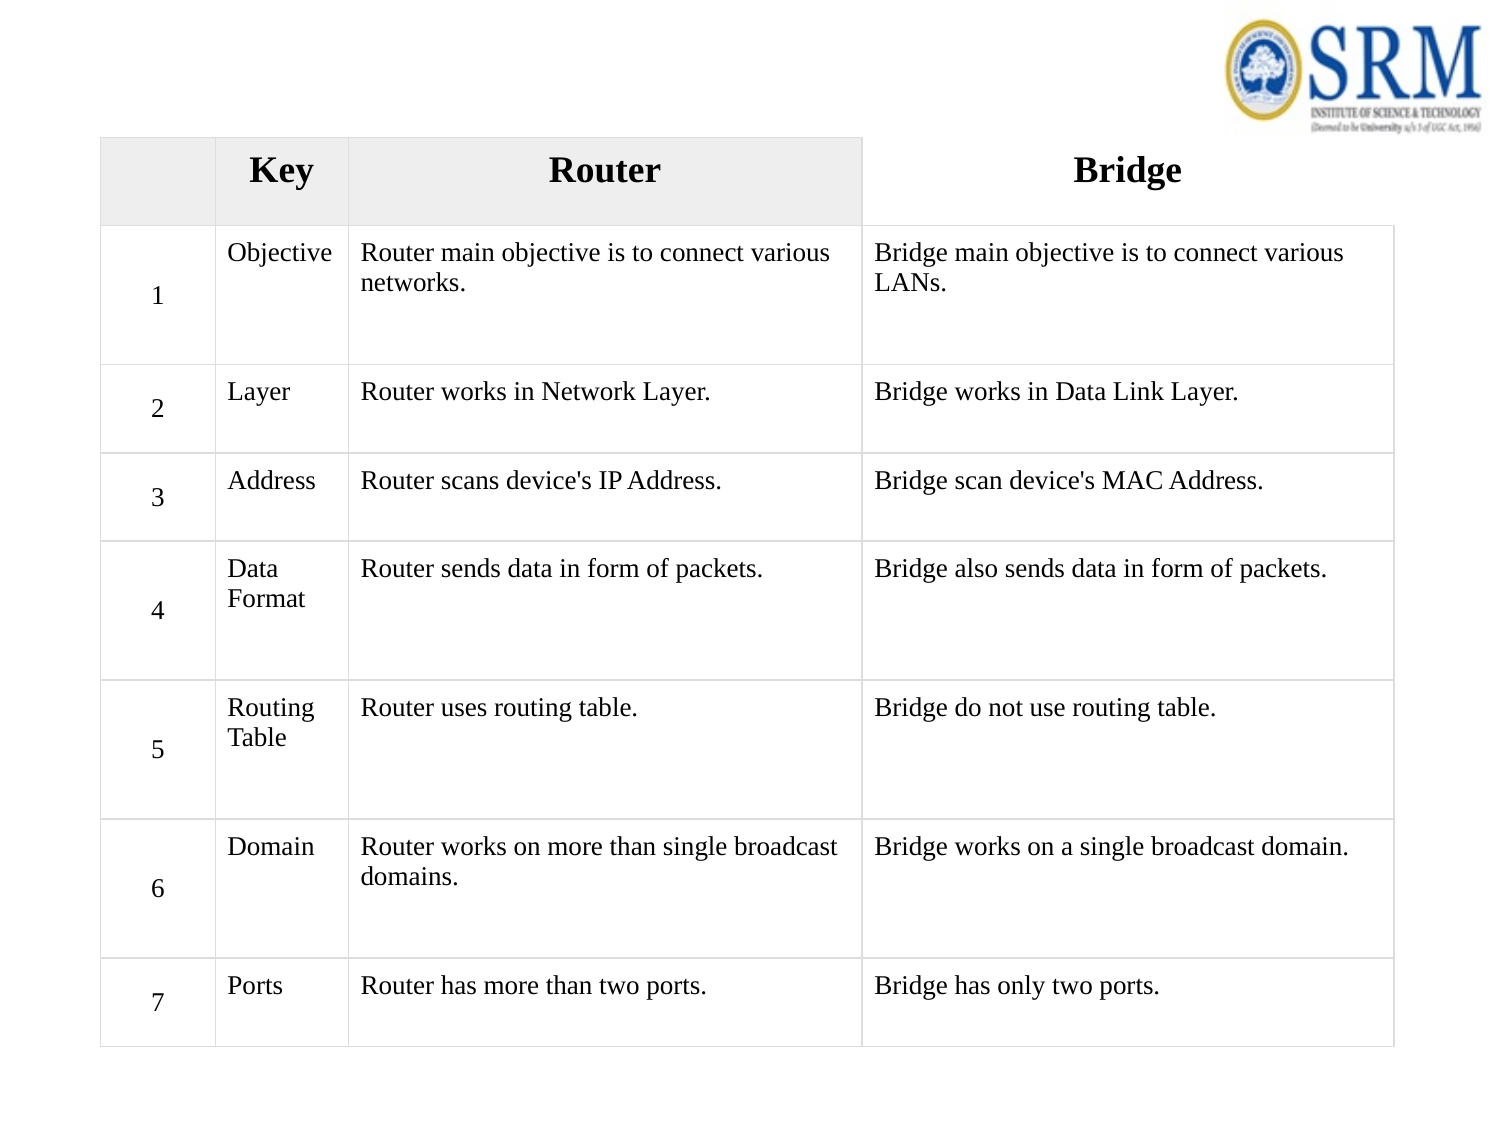

|  | Key | Router | Bridge |
| --- | --- | --- | --- |
| 1 | Objective | Router main objective is to connect various networks. | Bridge main objective is to connect various LANs. |
| 2 | Layer | Router works in Network Layer. | Bridge works in Data Link Layer. |
| 3 | Address | Router scans device's IP Address. | Bridge scan device's MAC Address. |
| 4 | Data Format | Router sends data in form of packets. | Bridge also sends data in form of packets. |
| 5 | Routing Table | Router uses routing table. | Bridge do not use routing table. |
| 6 | Domain | Router works on more than single broadcast domains. | Bridge works on a single broadcast domain. |
| 7 | Ports | Router has more than two ports. | Bridge has only two ports. |